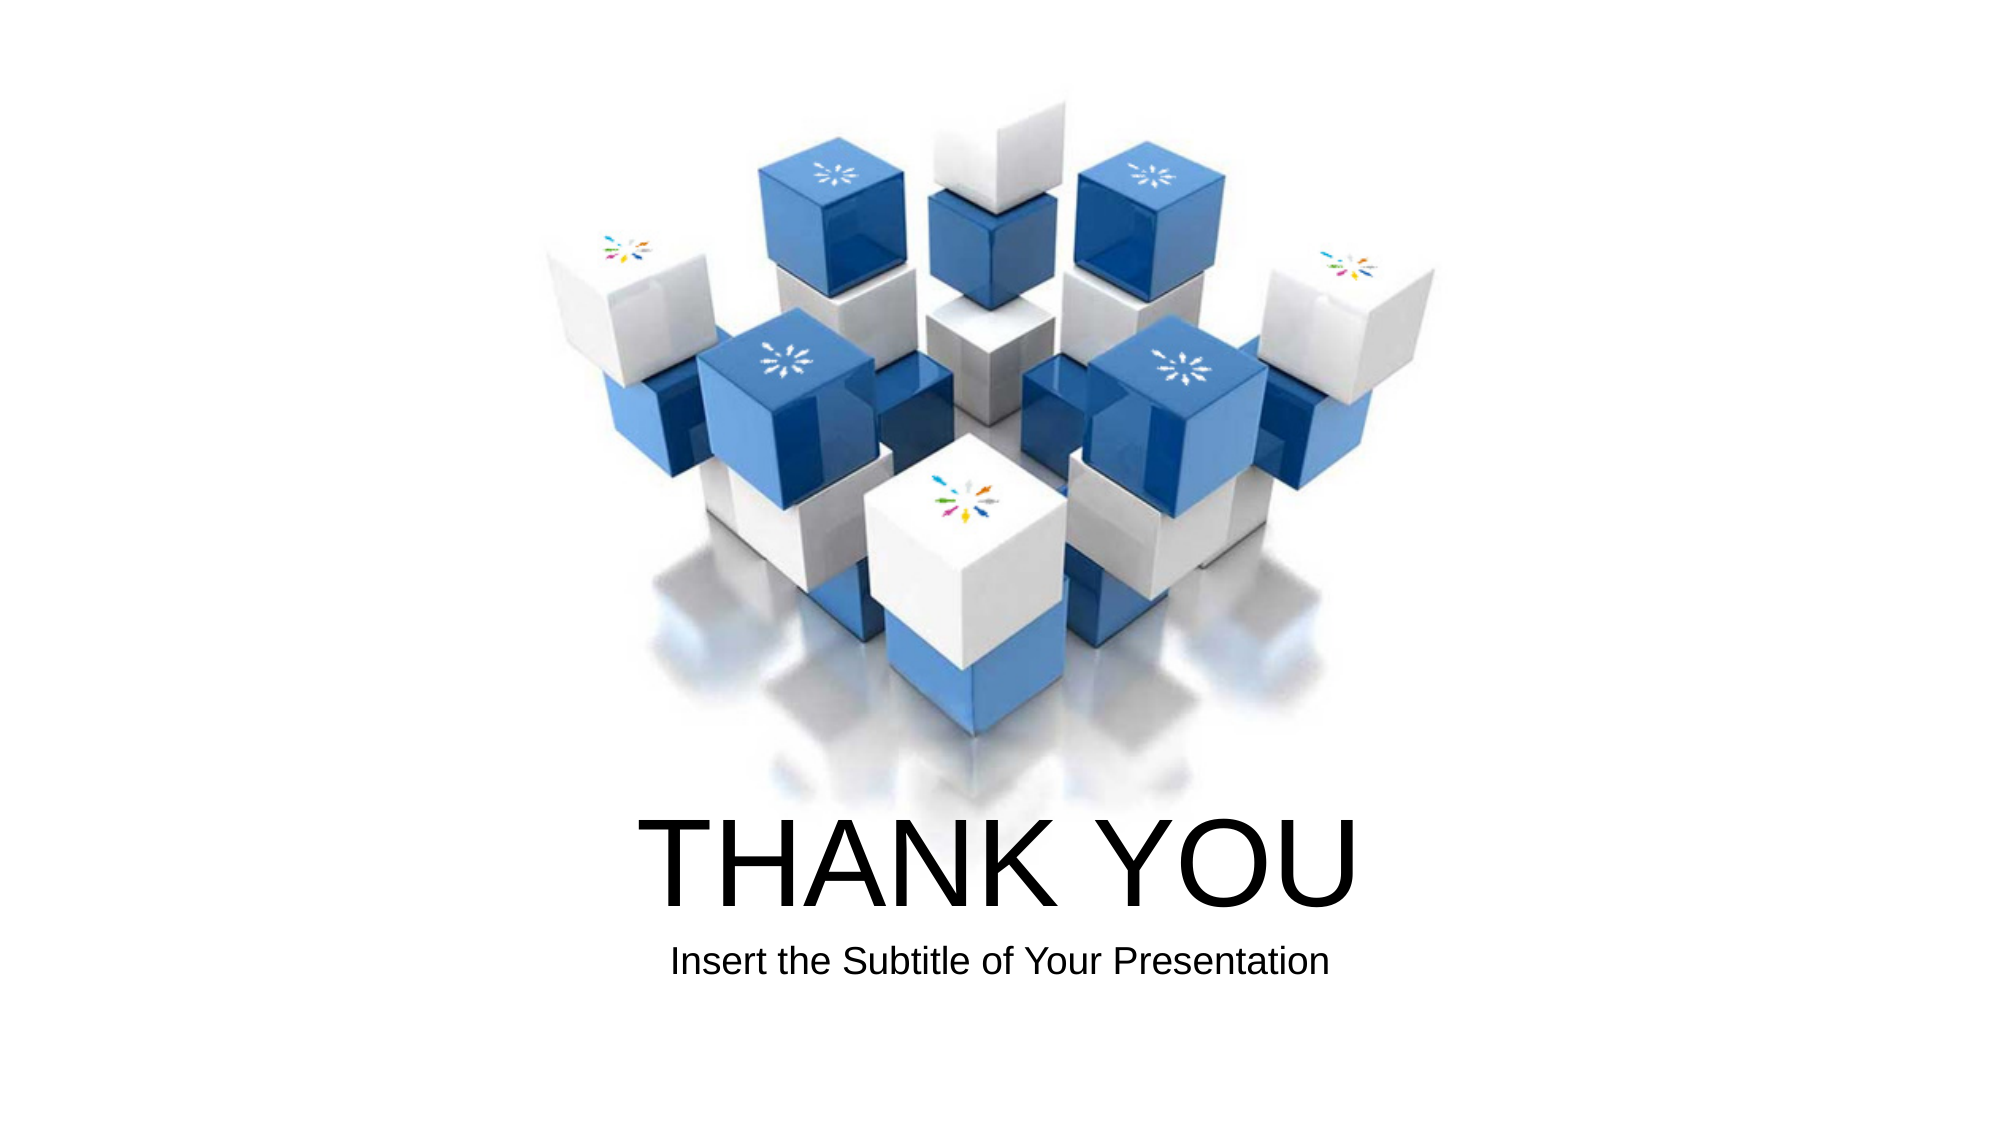

THANK YOU
Insert the Subtitle of Your Presentation
45
www.afreetech.com
infos@afreetech.com